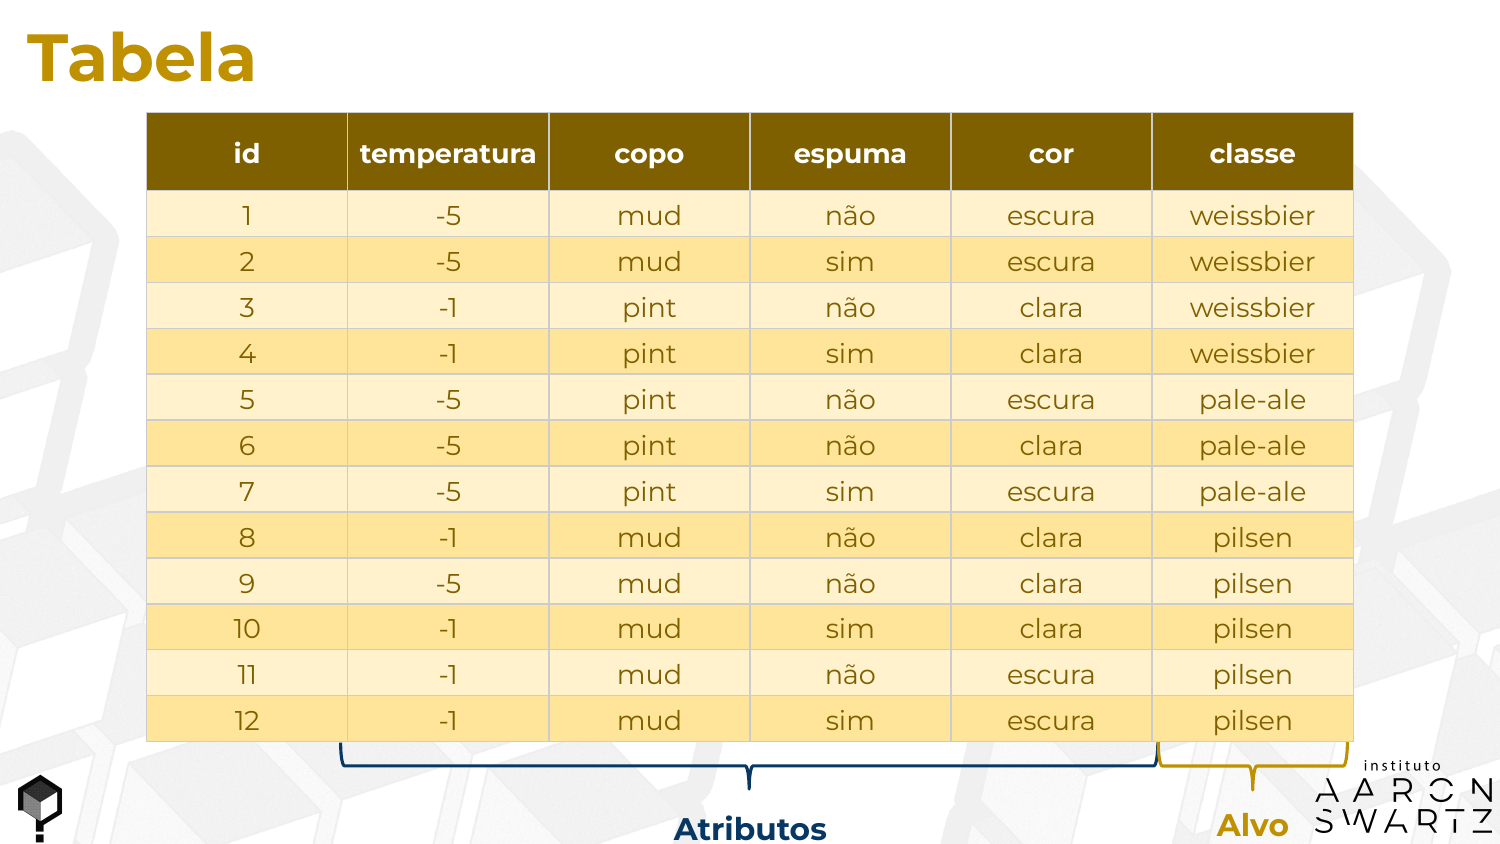

Tabela
| id | temperatura | copo | espuma | cor | classe |
| --- | --- | --- | --- | --- | --- |
| 1 | -5 | mud | não | escura | weissbier |
| 2 | -5 | mud | sim | escura | weissbier |
| 3 | -1 | pint | não | clara | weissbier |
| 4 | -1 | pint | sim | clara | weissbier |
| 5 | -5 | pint | não | escura | pale-ale |
| 6 | -5 | pint | não | clara | pale-ale |
| 7 | -5 | pint | sim | escura | pale-ale |
| 8 | -1 | mud | não | clara | pilsen |
| 9 | -5 | mud | não | clara | pilsen |
| 10 | -1 | mud | sim | clara | pilsen |
| 11 | -1 | mud | não | escura | pilsen |
| 12 | -1 | mud | sim | escura | pilsen |

Alvo

Atributos